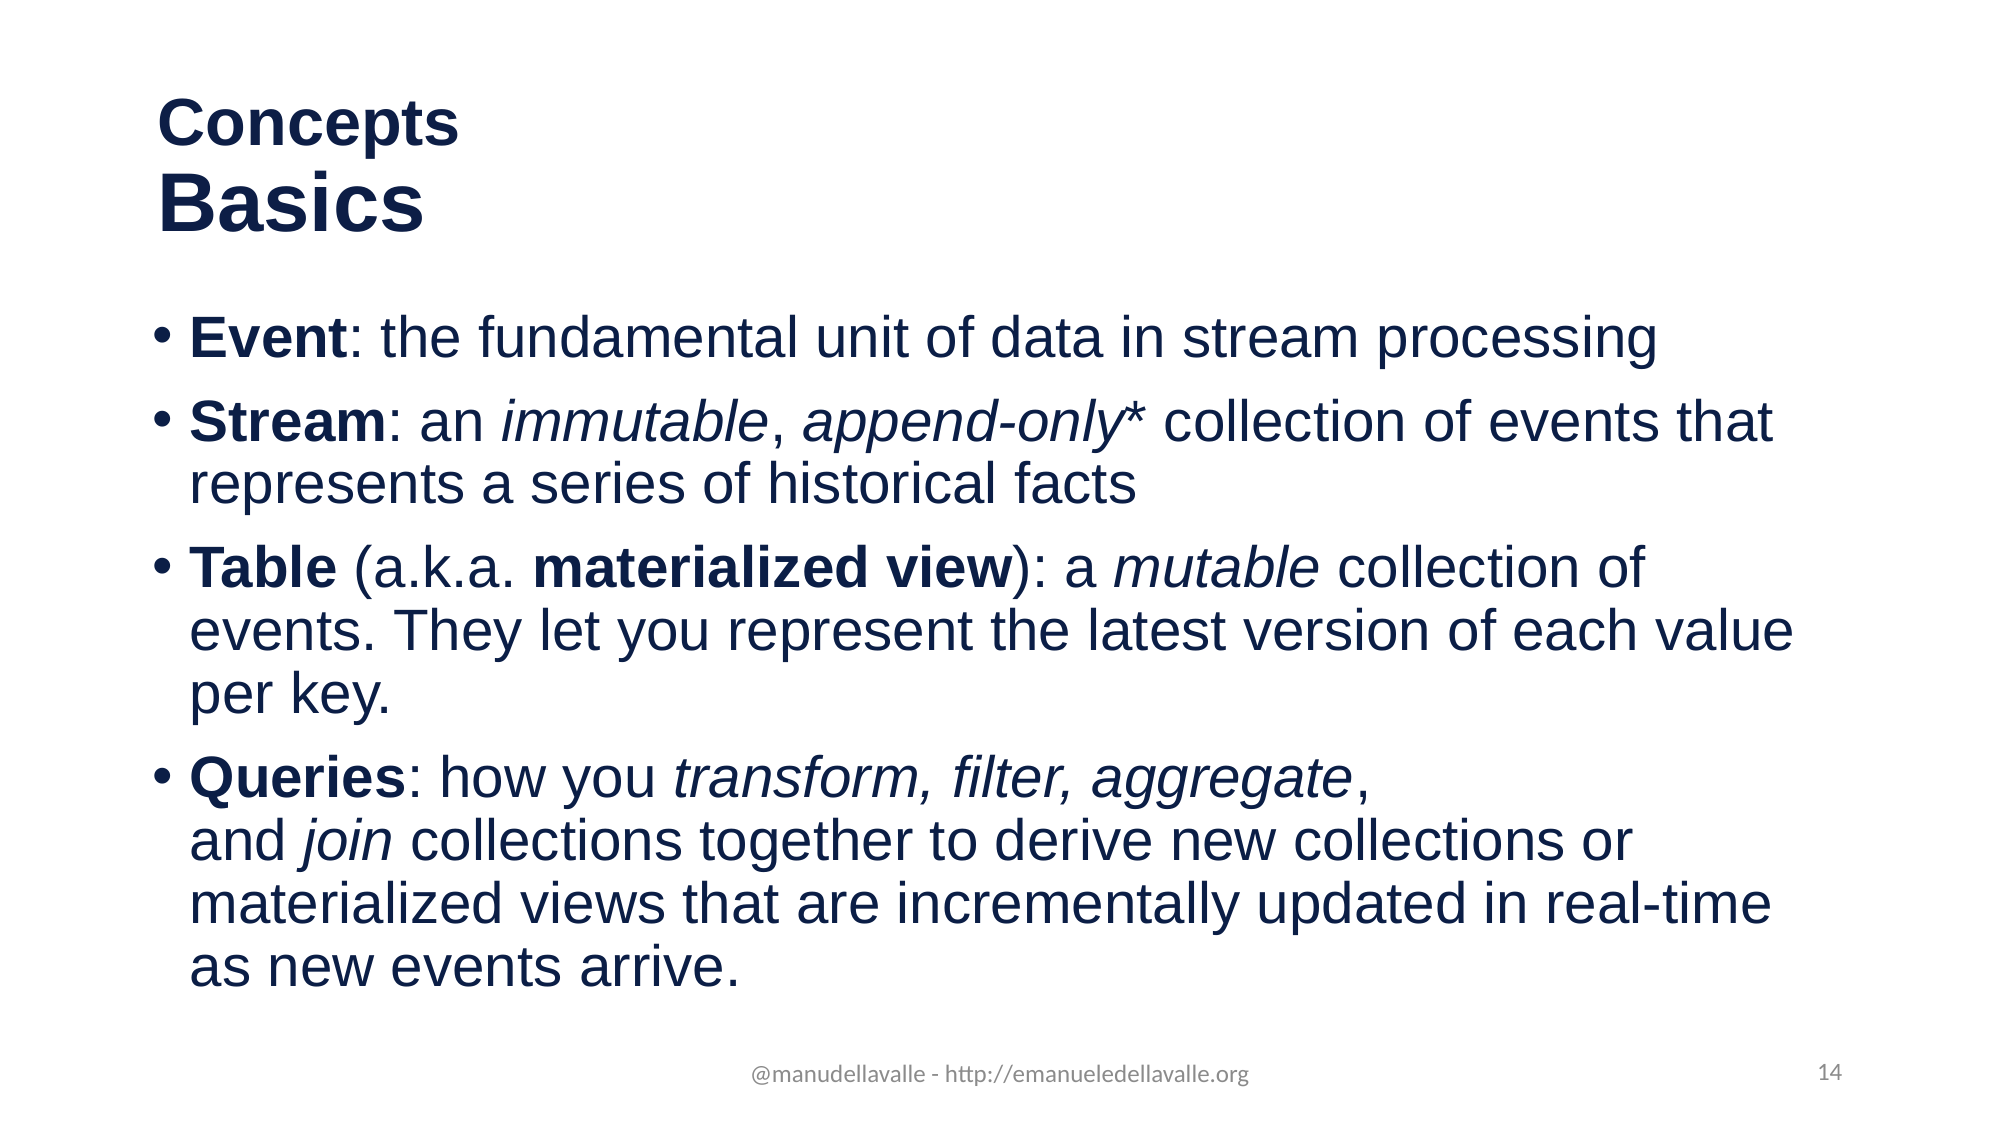

# Concepts Basics
Event: the fundamental unit of data in stream processing
Stream: an immutable, append-only* collection of events that represents a series of historical facts
Table (a.k.a. materialized view): a mutable collection of events. They let you represent the latest version of each value per key.
Queries: how you transform, filter, aggregate, and join collections together to derive new collections or materialized views that are incrementally updated in real-time as new events arrive.

@manudellavalle - http://emanueledellavalle.org
14